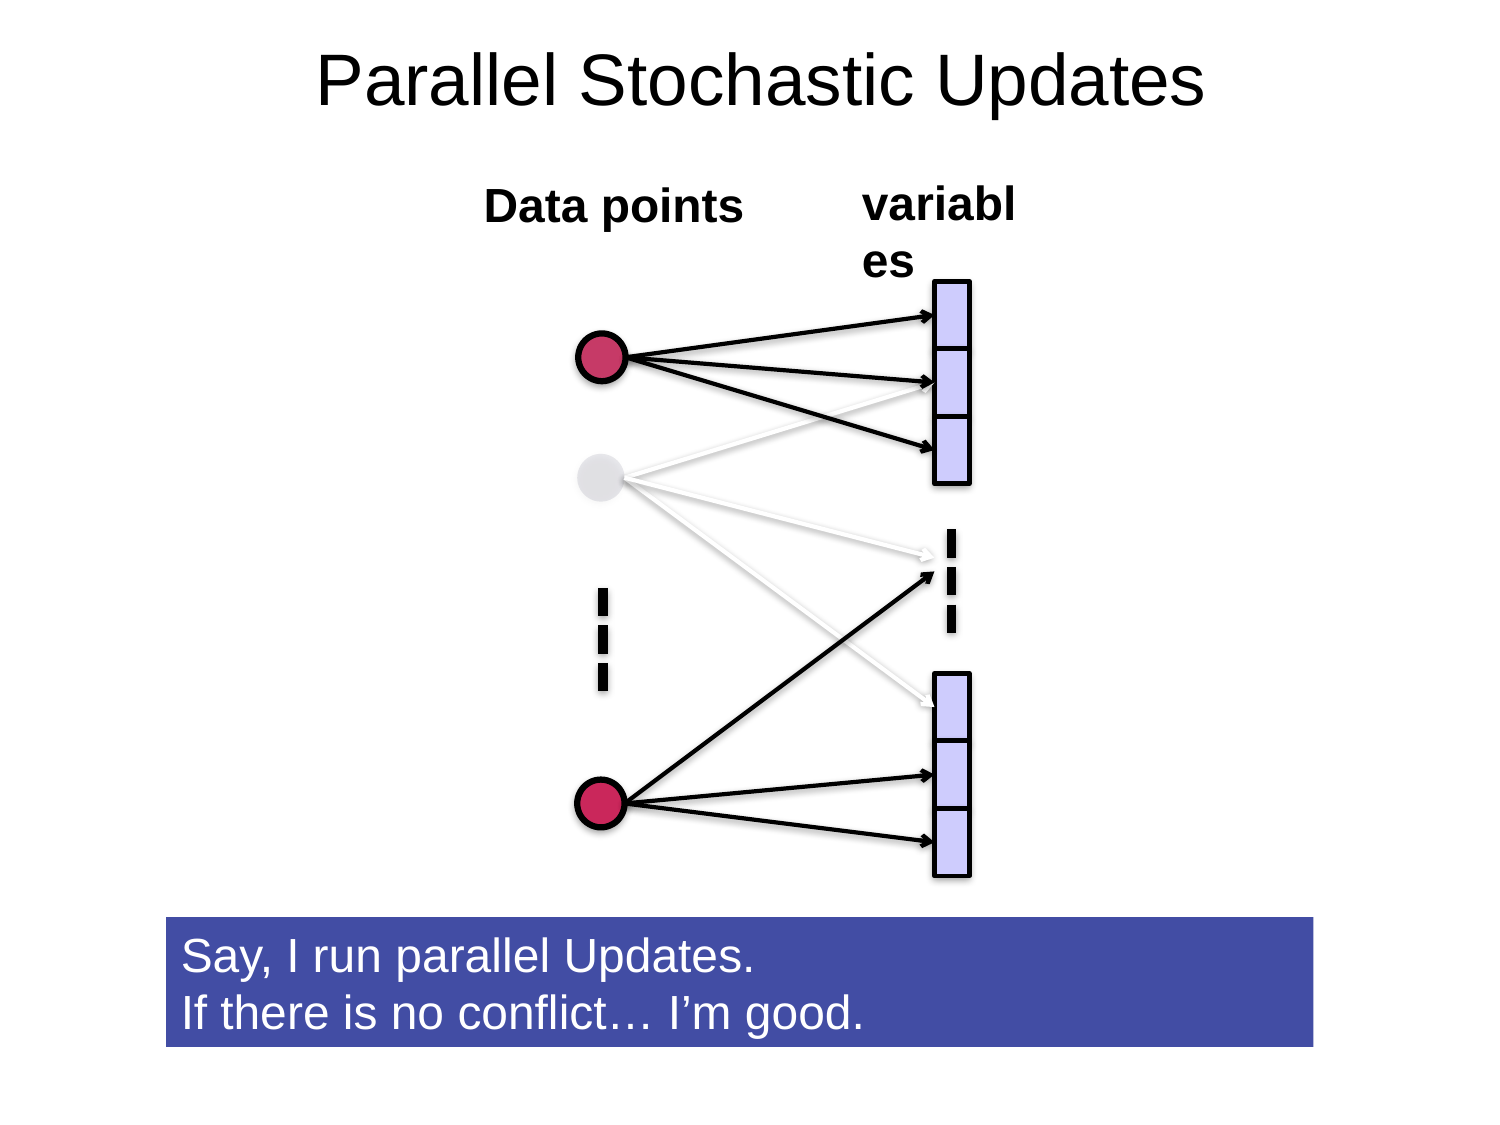

Parallel Stochastic Updates
variables
Data points

Say, I run parallel Updates.
If there is no conflict… I’m good.